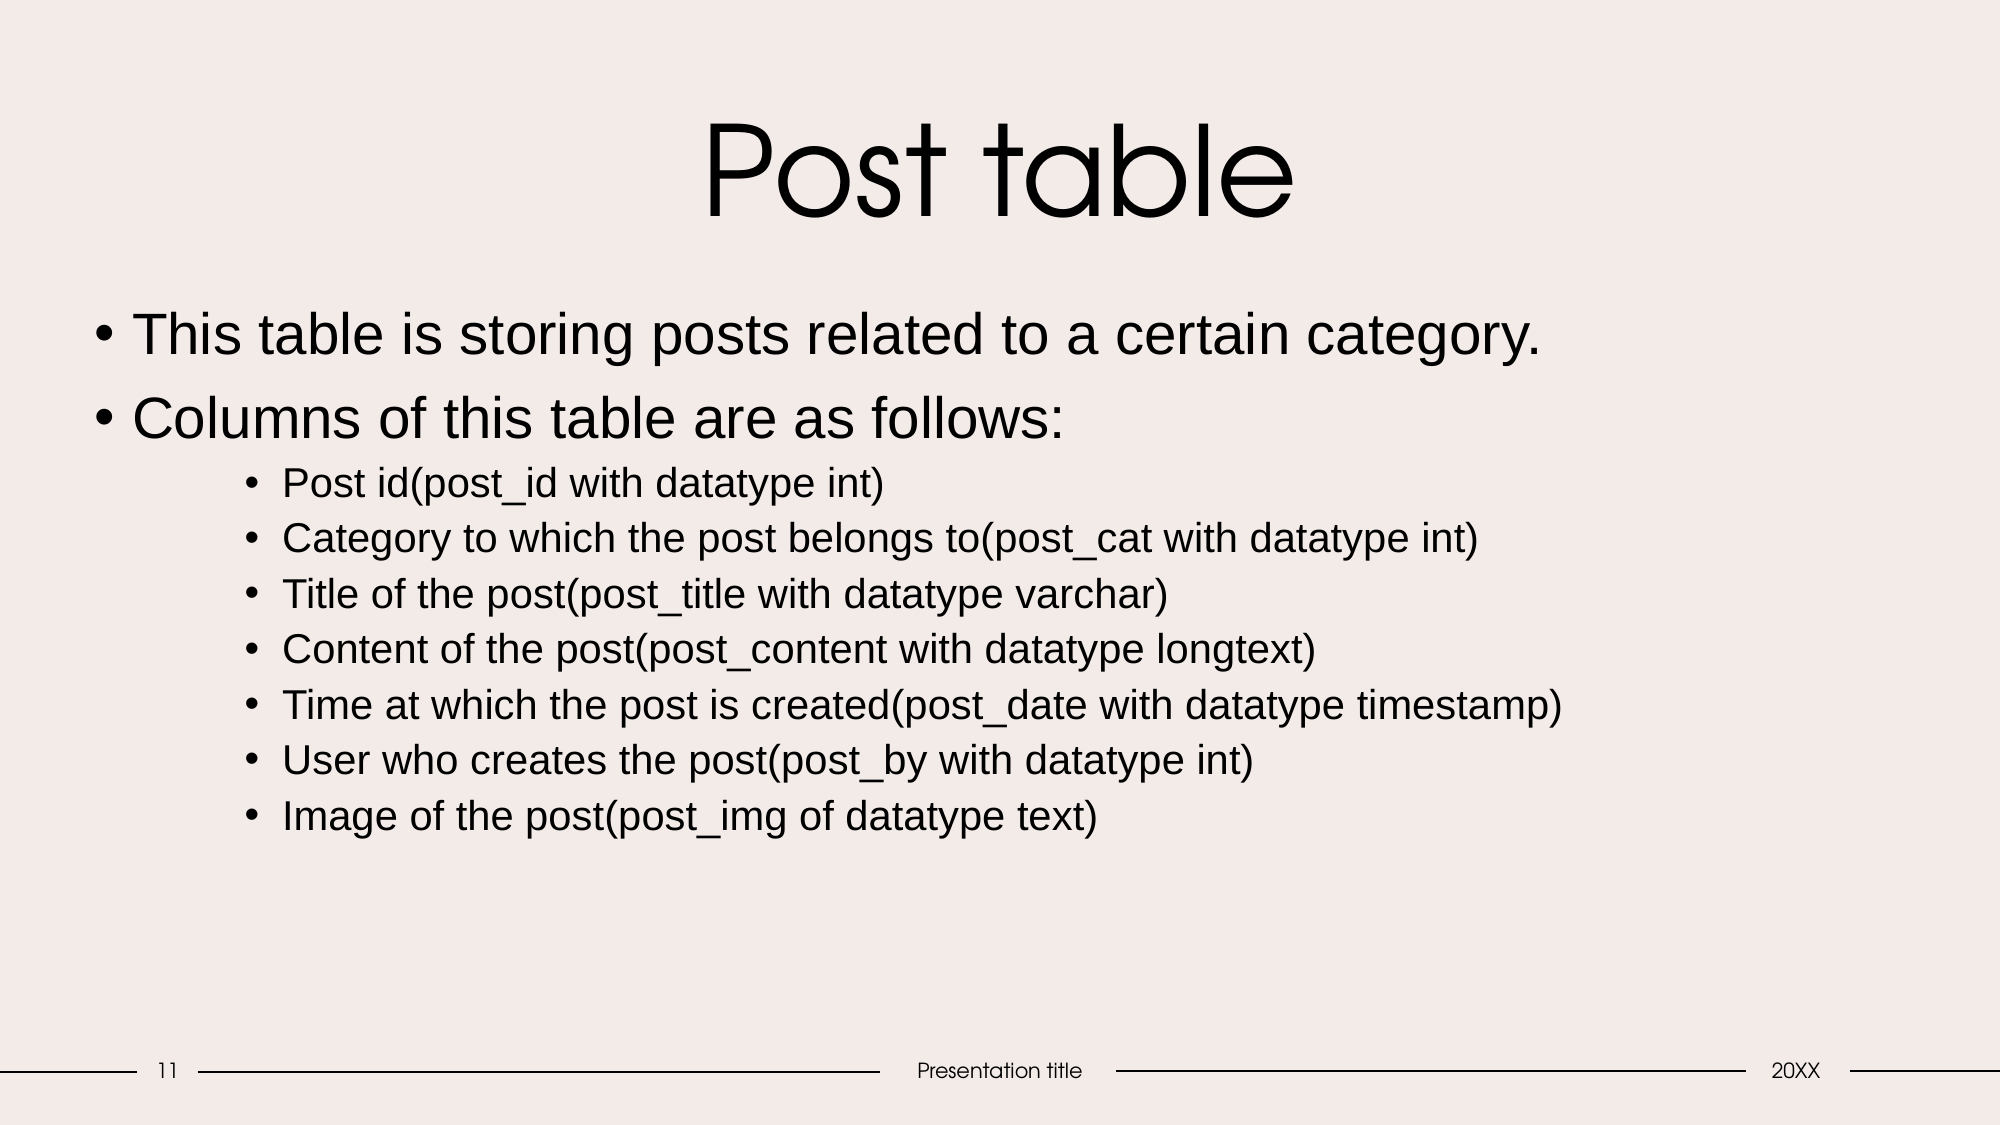

# Post table
This table is storing posts related to a certain category.
Columns of this table are as follows:
Post id(post_id with datatype int)
Category to which the post belongs to(post_cat with datatype int)
Title of the post(post_title with datatype varchar)
Content of the post(post_content with datatype longtext)
Time at which the post is created(post_date with datatype timestamp)
User who creates the post(post_by with datatype int)
Image of the post(post_img of datatype text)
11
Presentation title
20XX